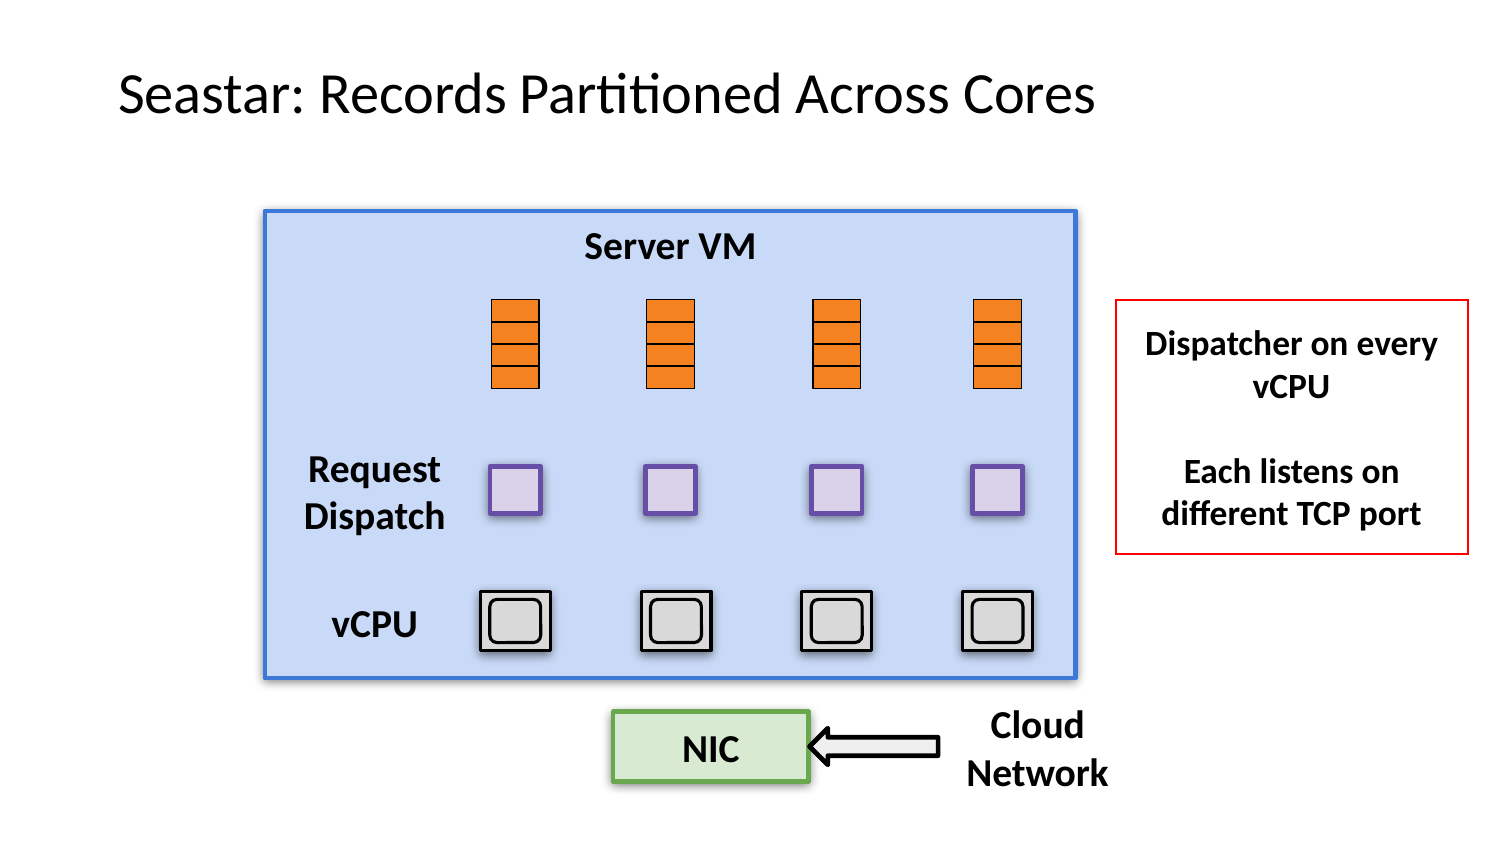

# Seastar: Records Partitioned Across Cores

Server VM

Dispatcher on every vCPU

Each listens on different TCP port

Request
Dispatch

vCPU

NIC
Cloud
Network